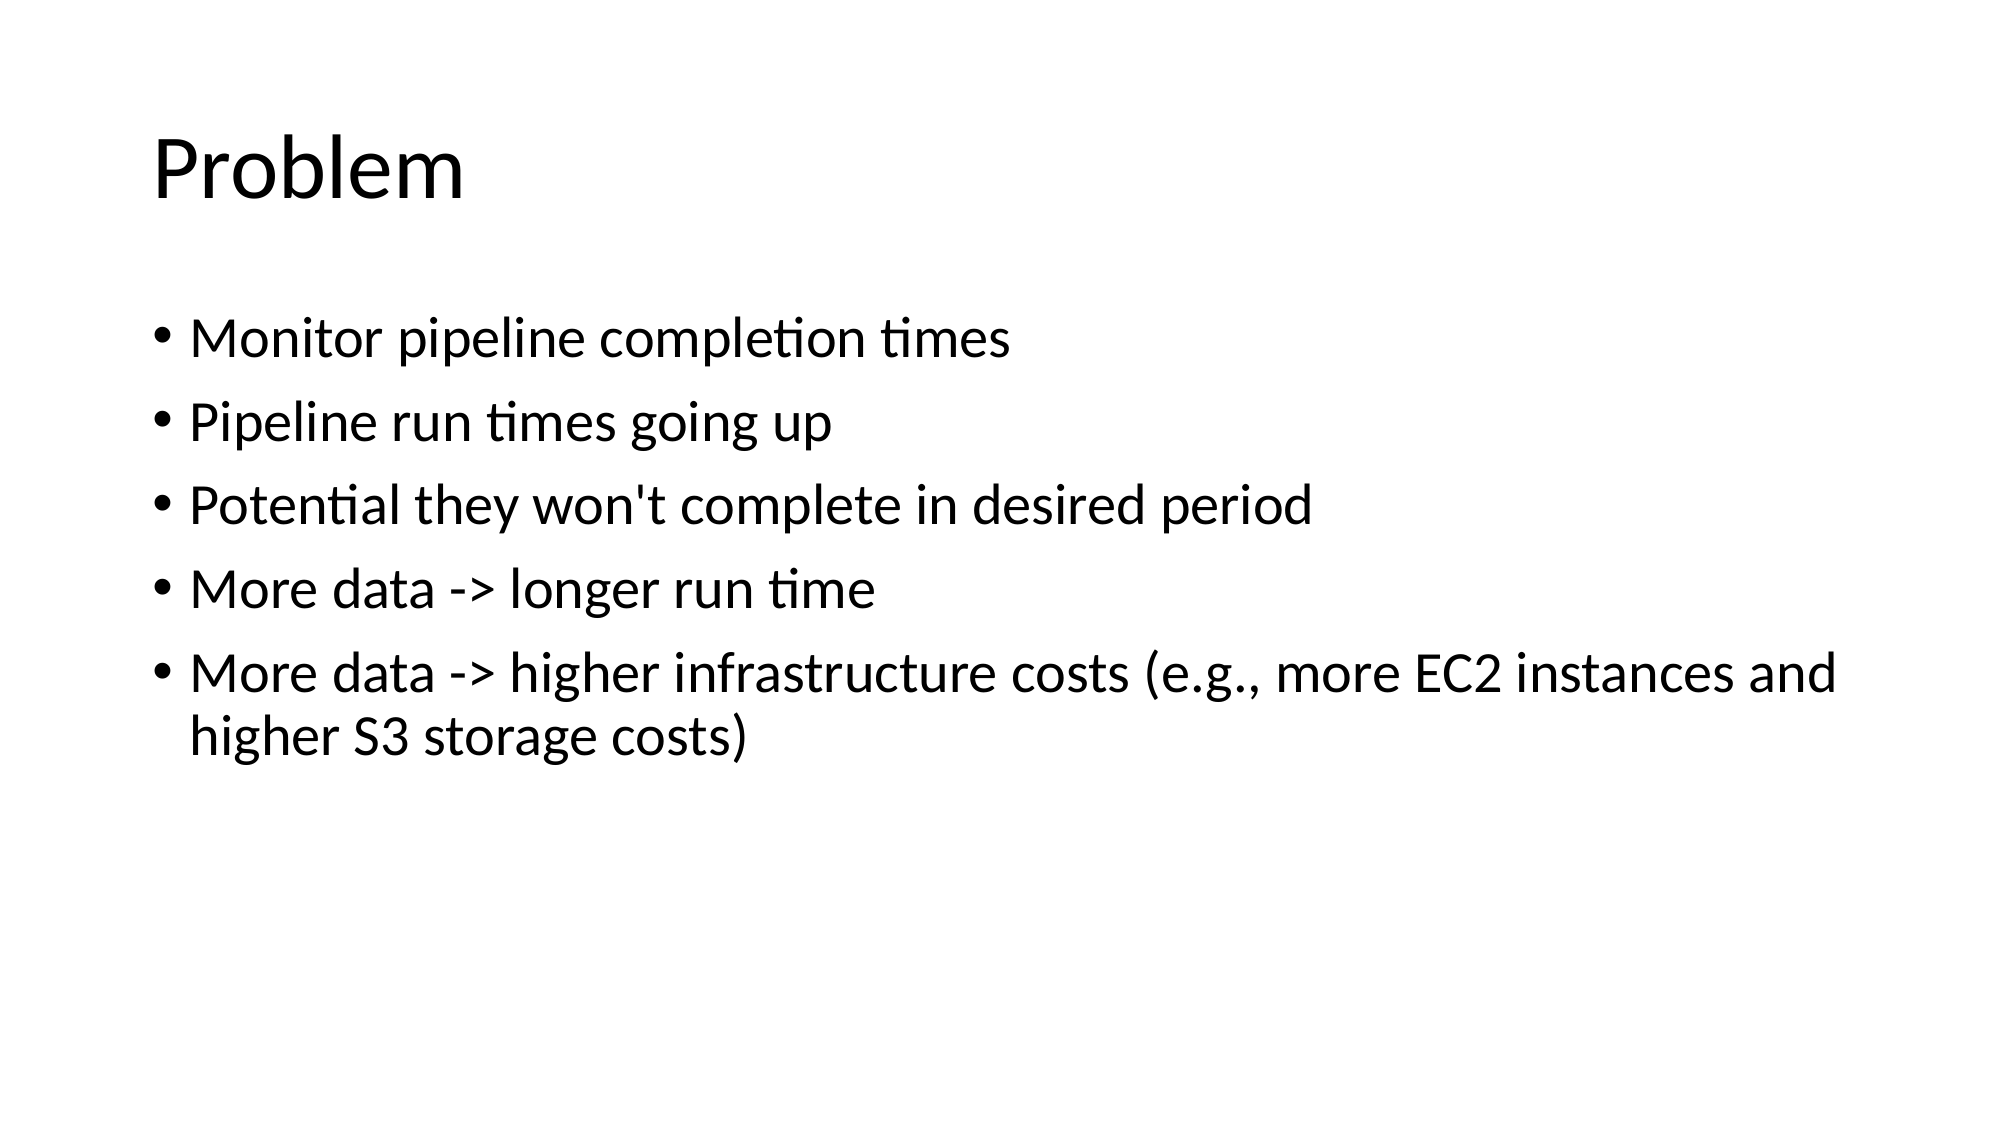

# Problem
Monitor pipeline completion times
Pipeline run times going up
Potential they won't complete in desired period
More data -> longer run time
More data -> higher infrastructure costs (e.g., more EC2 instances and higher S3 storage costs)